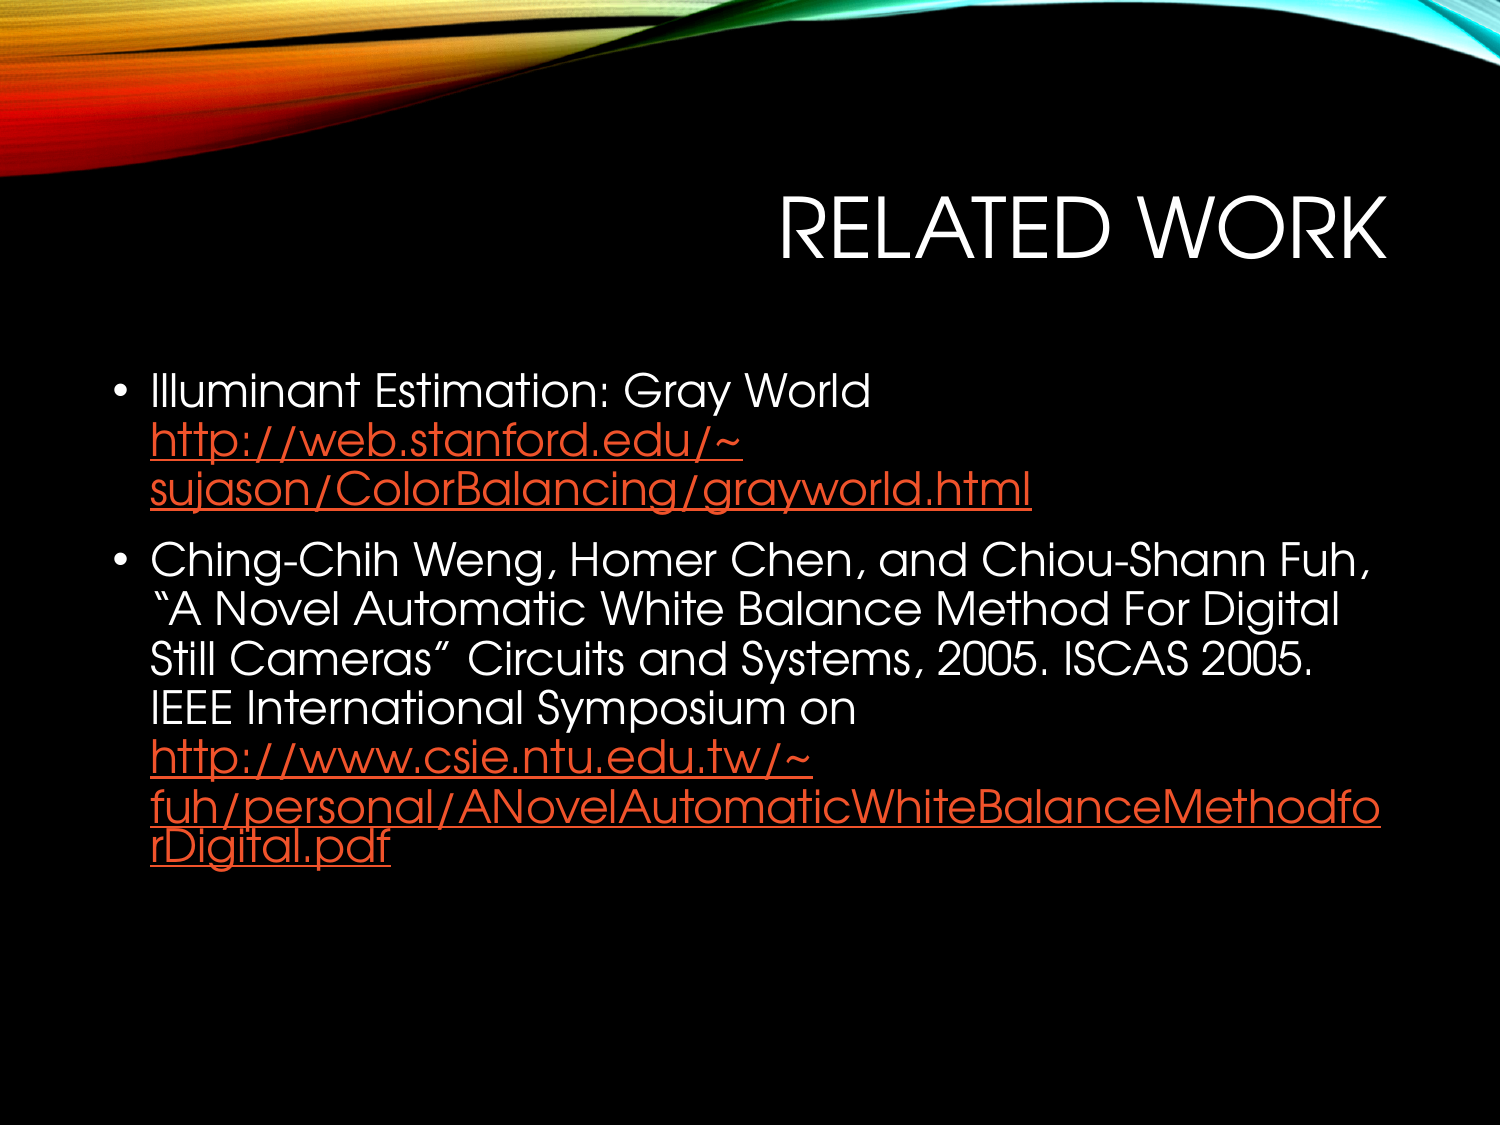

# Related Work
Illuminant Estimation: Gray World
http://web.stanford.edu/~sujason/ColorBalancing/grayworld.html
Ching-Chih Weng, Homer Chen, and Chiou-Shann Fuh, “A Novel Automatic White Balance Method For Digital Still Cameras” Circuits and Systems, 2005. ISCAS 2005. IEEE International Symposium on
http://www.csie.ntu.edu.tw/~fuh/personal/ANovelAutomaticWhiteBalanceMethodforDigital.pdf